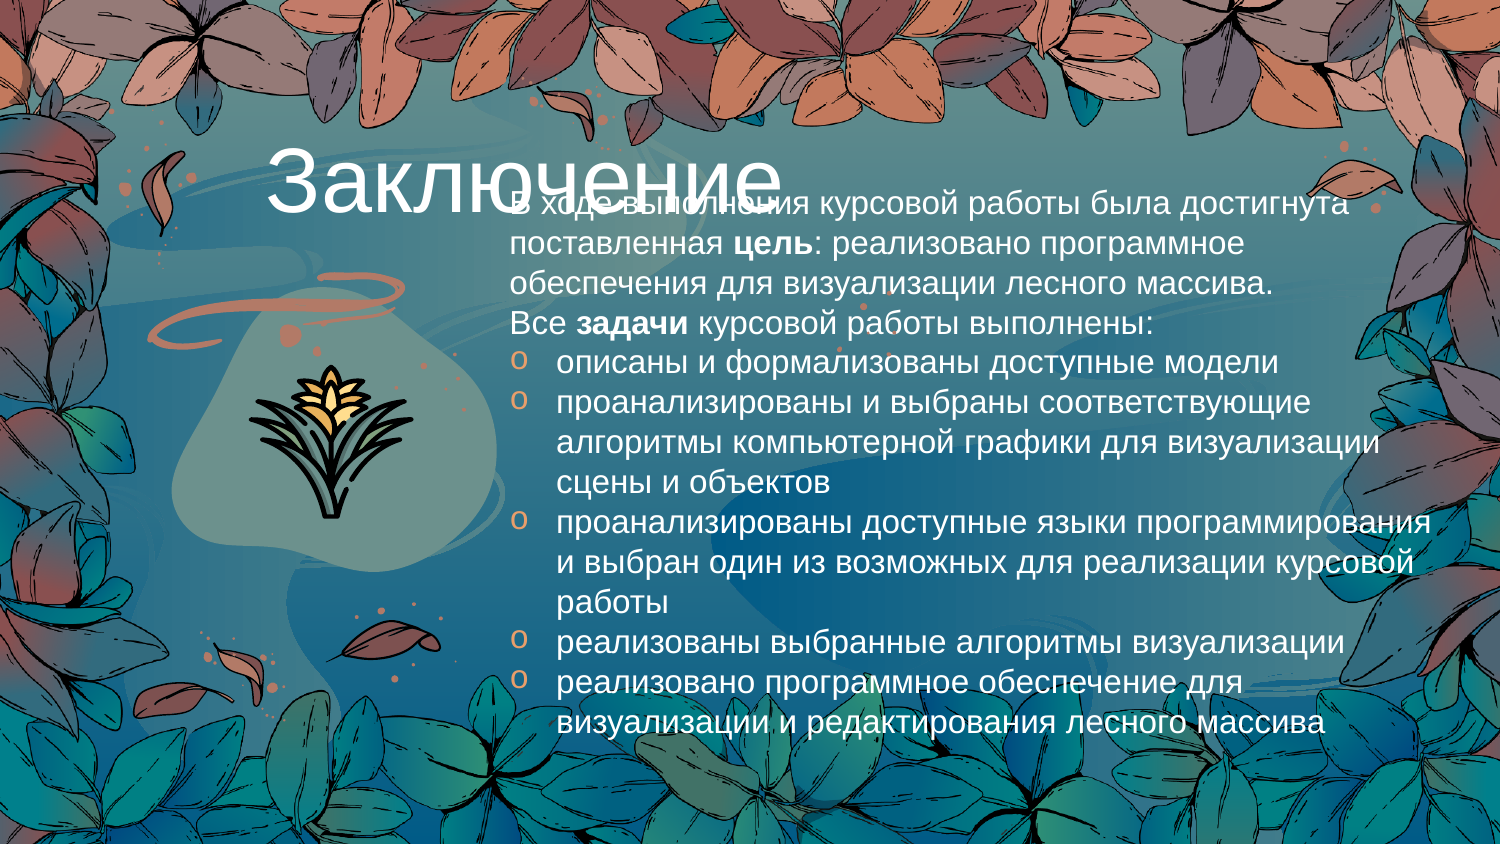

# Заключение

В ходе выполнения курсовой работы была достигнута поставленная цель: реализовано программное
обеспечения для визуализации лесного массива.
Все задачи курсовой работы выполнены:
описаны и формализованы доступные модели
проанализированы и выбраны соответствующие алгоритмы компьютерной графики для визуализации сцены и объектов
проанализированы доступные языки программирования и выбран один из возможных для реализации курсовой работы
реализованы выбранные алгоритмы визуализации
реализовано программное обеспечение для визуализации и редактирования лесного массива